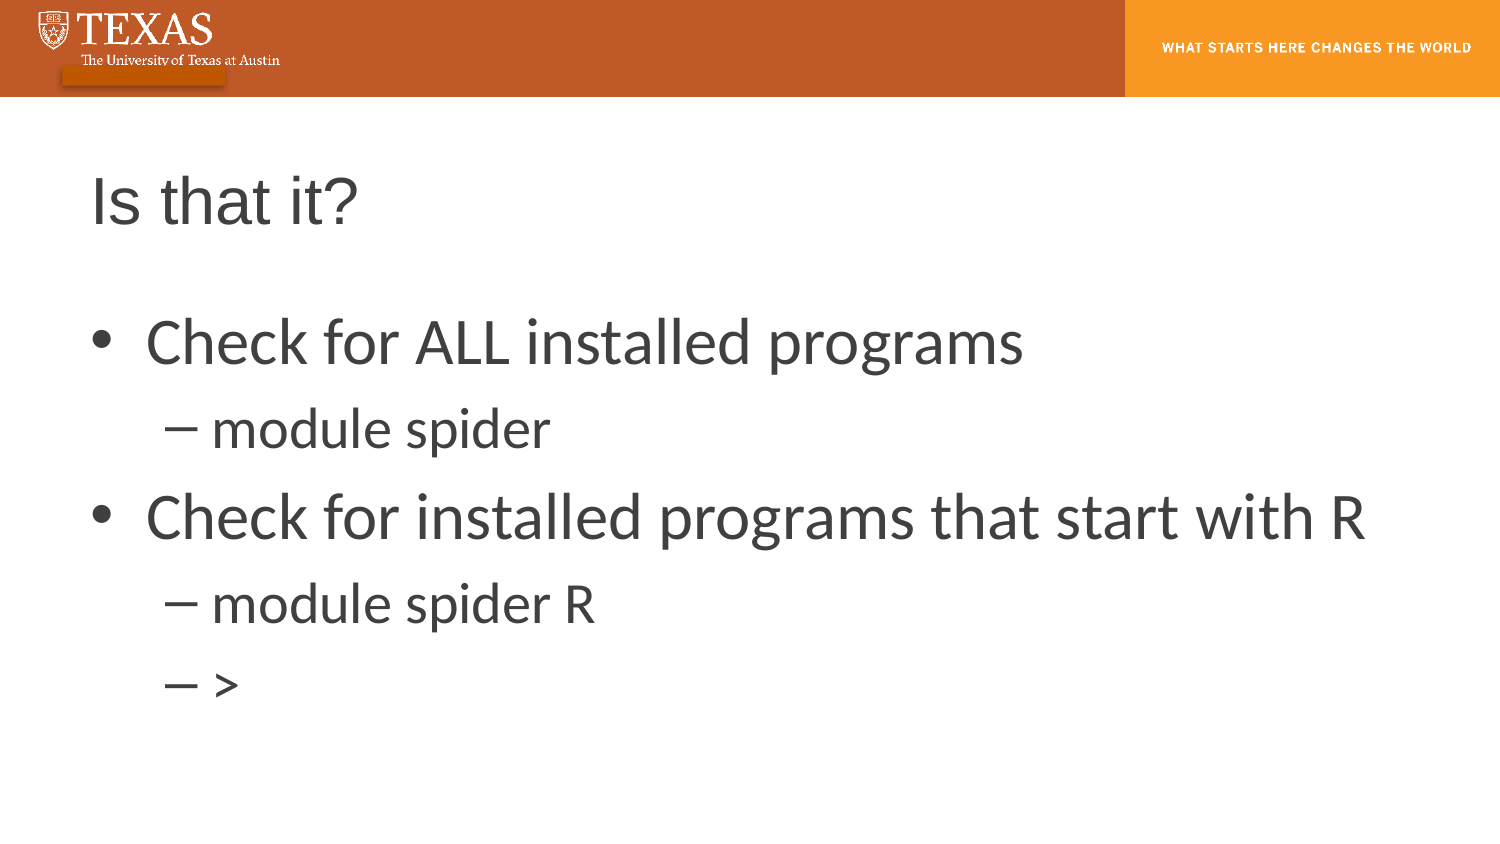

# Is that it?
Check for ALL installed programs
module spider
Check for installed programs that start with R
module spider R
>